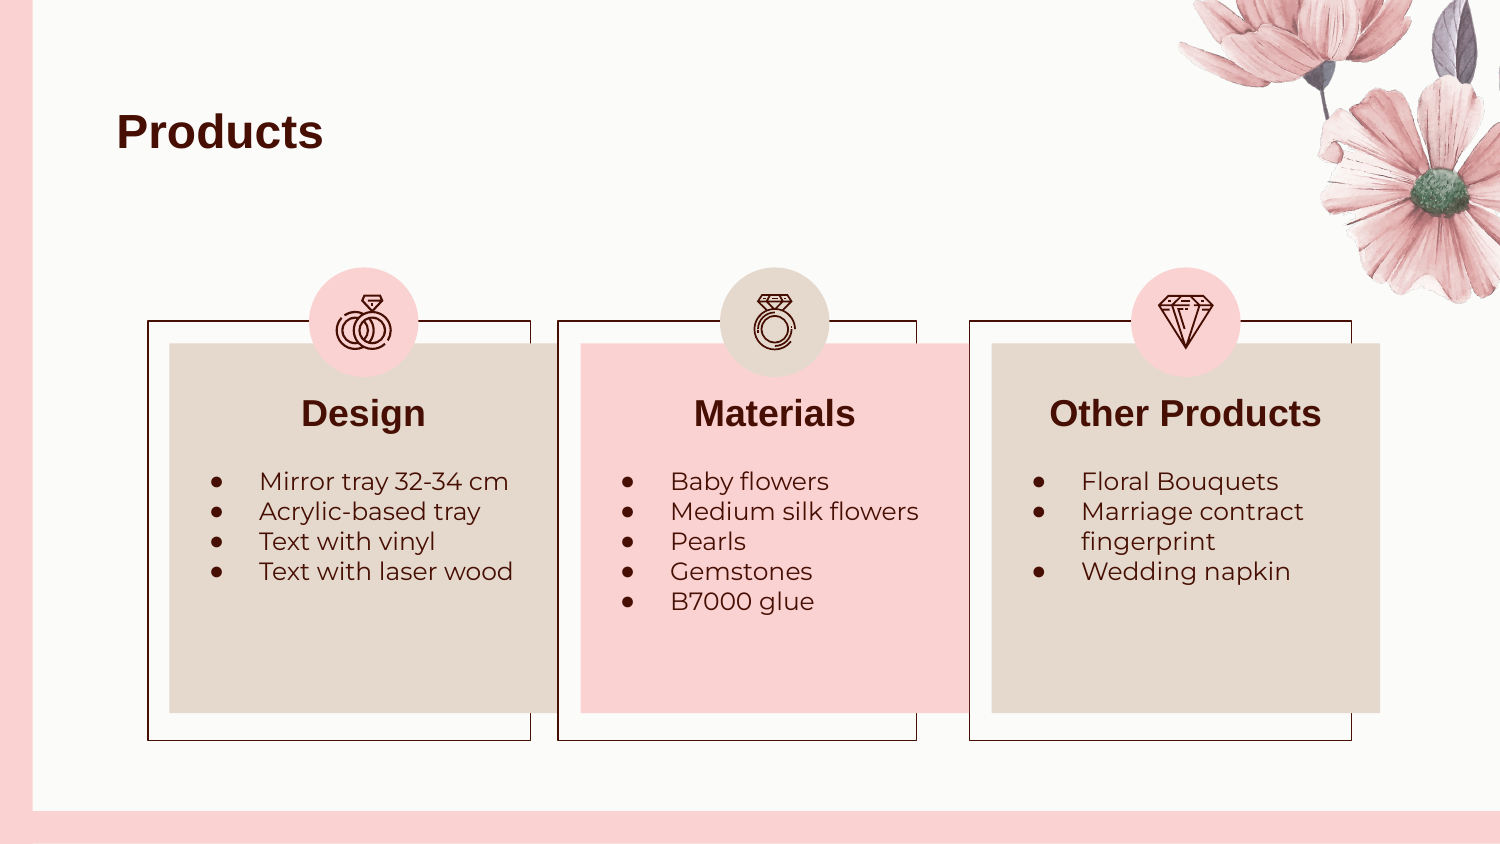

# Products

Materials
Other Products
Design
Mirror tray 32-34 cm
Acrylic-based tray
Text with vinyl
Text with laser wood
Baby flowers
Medium silk flowers
Pearls
Gemstones
B7000 glue
Floral Bouquets
Marriage contract fingerprint
Wedding napkin